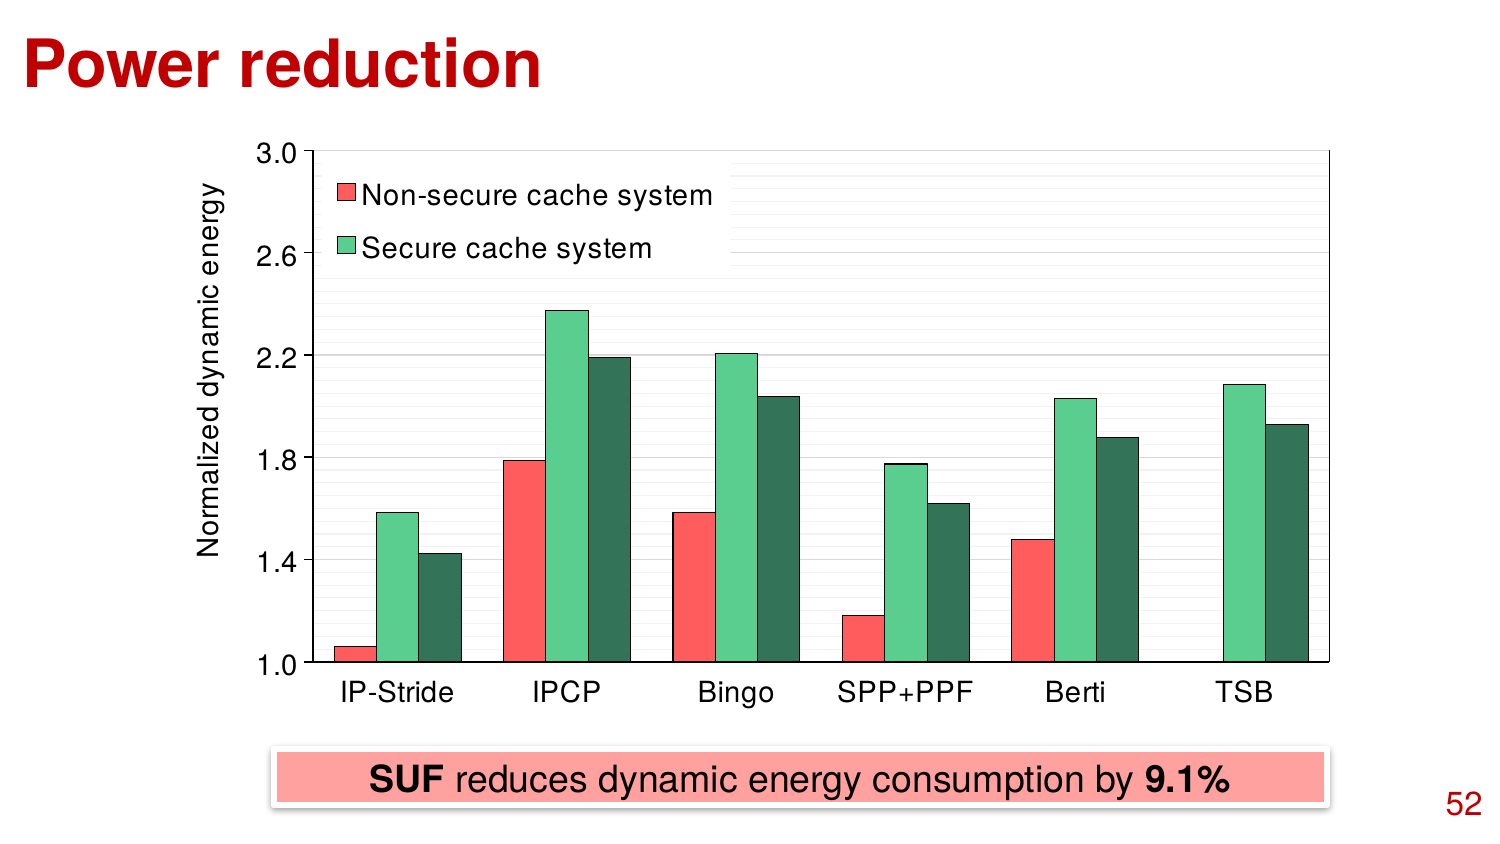

# Power reduction

### Chart

| Category | Non-secure cache system | Secure cache system | Secure cache system + SUF |
|---|---|---|---|
| IP-Stride | 1.06 | 1.5838 | 1.4246 |
| IPCP | 1.7888 | 2.3737 | 2.192 |
| Bingo | 1.5839 | 2.2071 | 2.0392 |
| SPP+PPF | 1.1805 | 1.7736 | 1.6209 |
| Berti | 1.4768 | 2.0307 | 1.8777 |
| TSB | None | 2.0847 | 1.9287 |
SUF reduces dynamic energy consumption by 9.1%
52